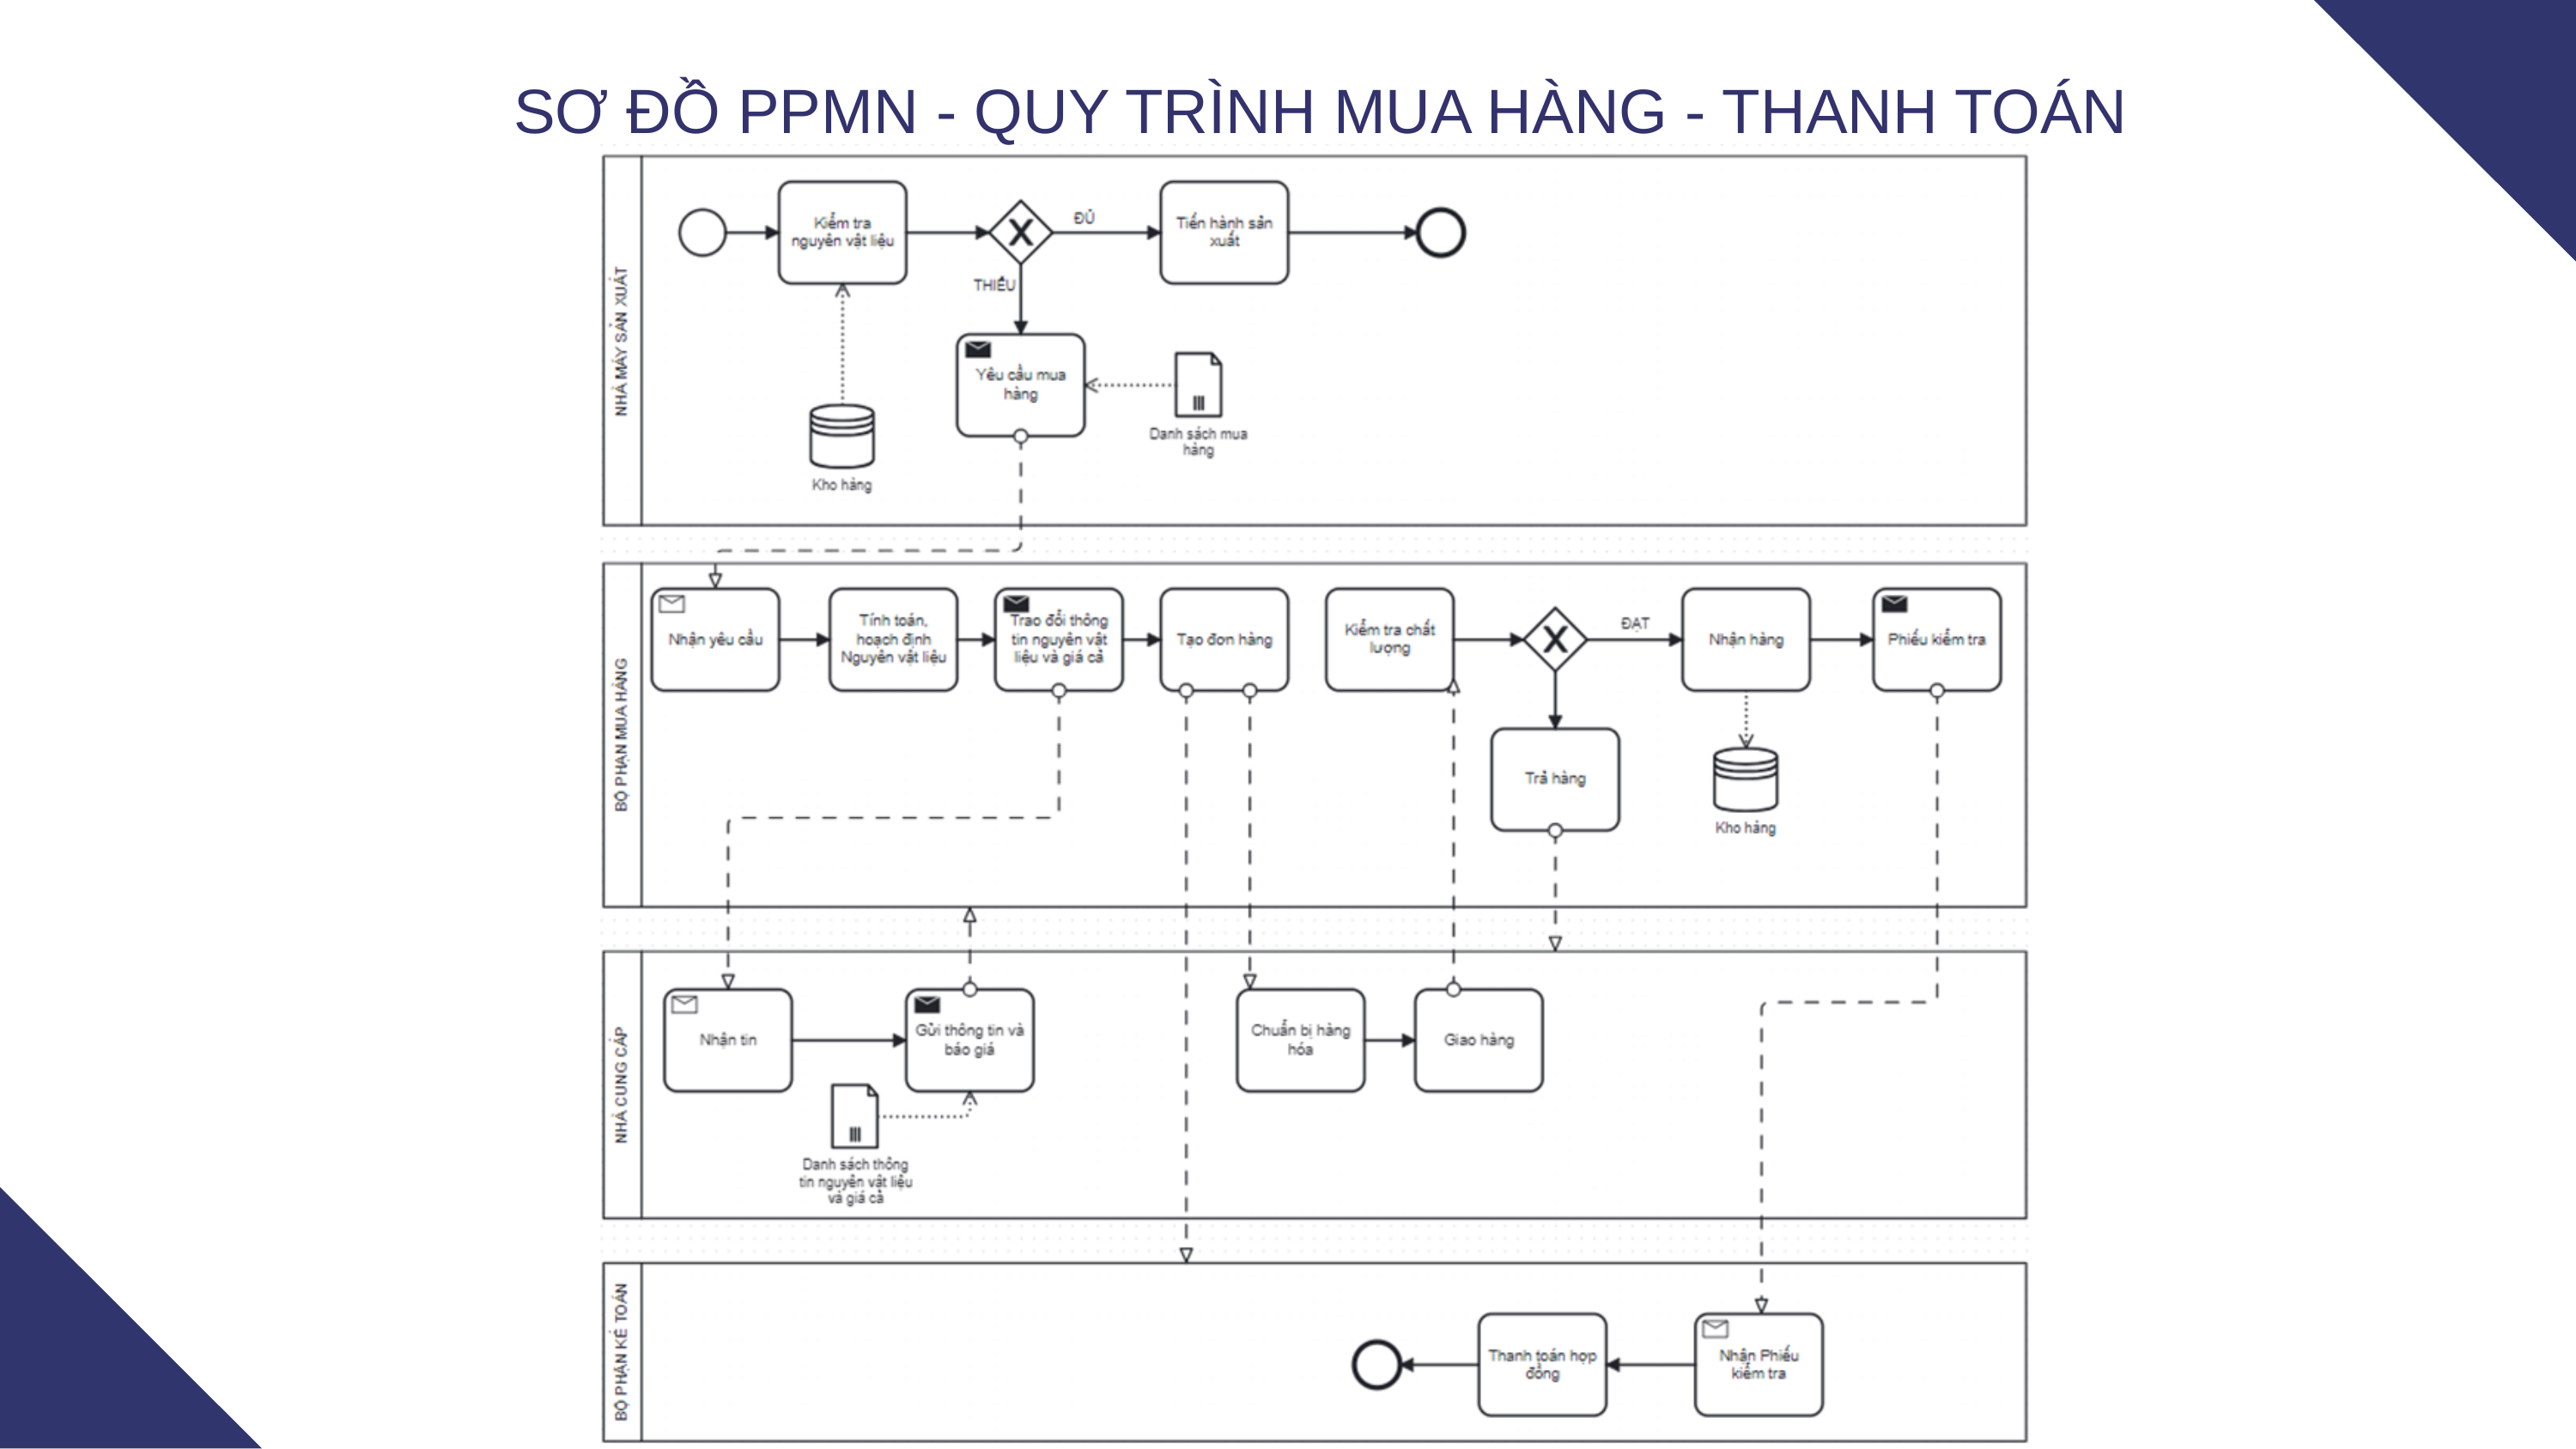

SƠ ĐỒ PPMN - QUY TRÌNH MUA HÀNG - THANH TOÁN